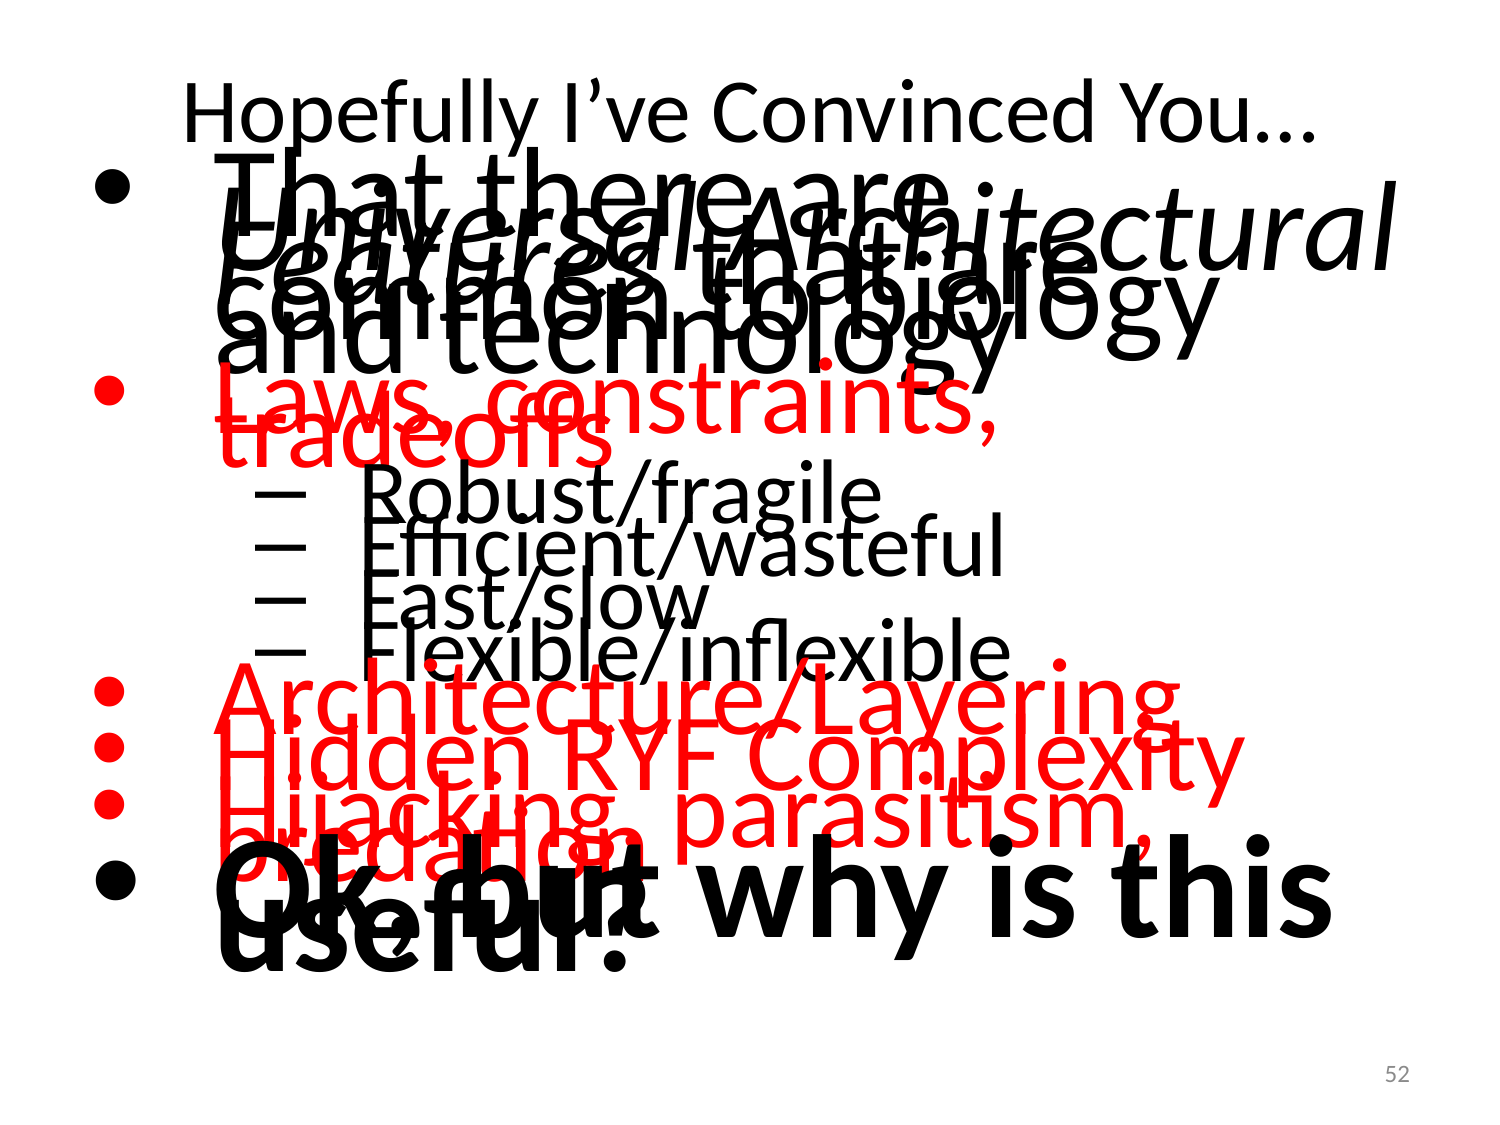

# Hopefully I’ve Convinced You…
That there are Universal Architectural Features that are common to biology and technology
Laws, constraints, tradeoffs
Robust/fragile
Efficient/wasteful
Fast/slow
Flexible/inflexible
Architecture/Layering
Hidden RYF Complexity
Hijacking, parasitism, predation
Ok, but why is this useful?

52